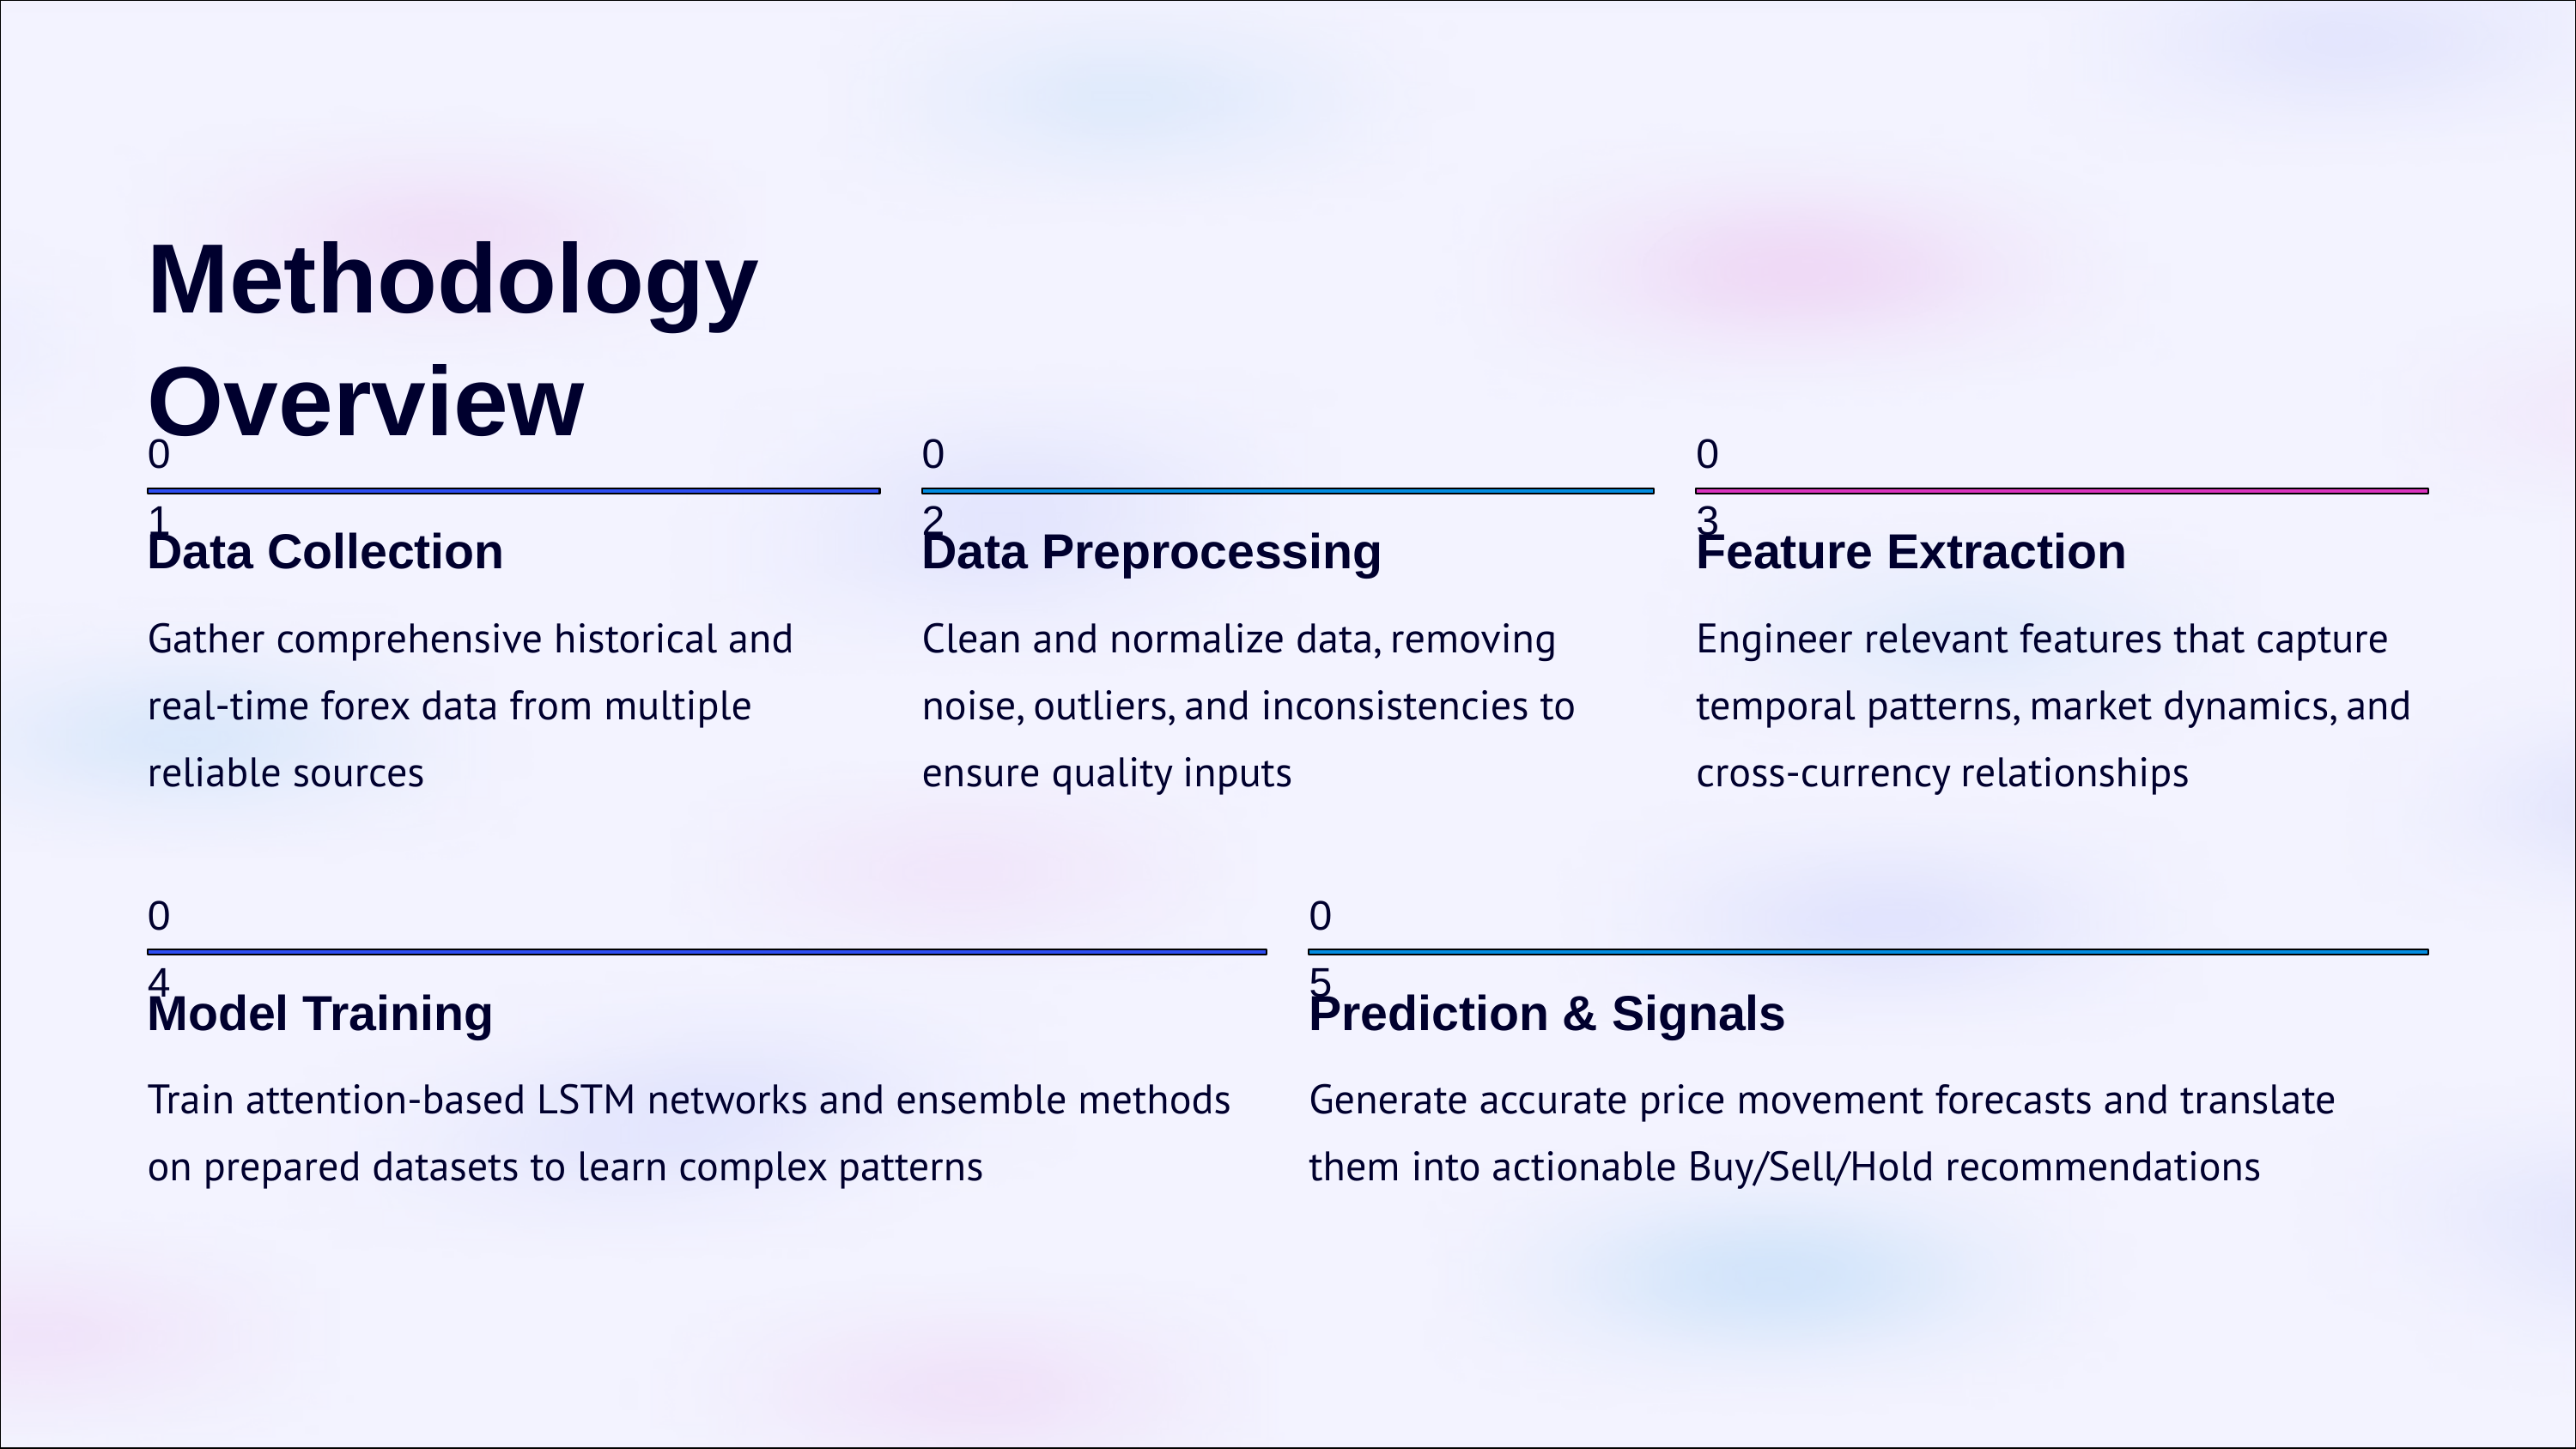

Methodology Overview
01
02
03

Data Collection
Data Preprocessing
Feature Extraction
Gather comprehensive historical and real-time forex data from multiple reliable sources
Clean and normalize data, removing noise, outliers, and inconsistencies to ensure quality inputs
Engineer relevant features that capture temporal patterns, market dynamics, and cross-currency relationships
04
05

Model Training
Prediction & Signals
Train attention-based LSTM networks and ensemble methods on prepared datasets to learn complex patterns
Generate accurate price movement forecasts and translate them into actionable Buy/Sell/Hold recommendations